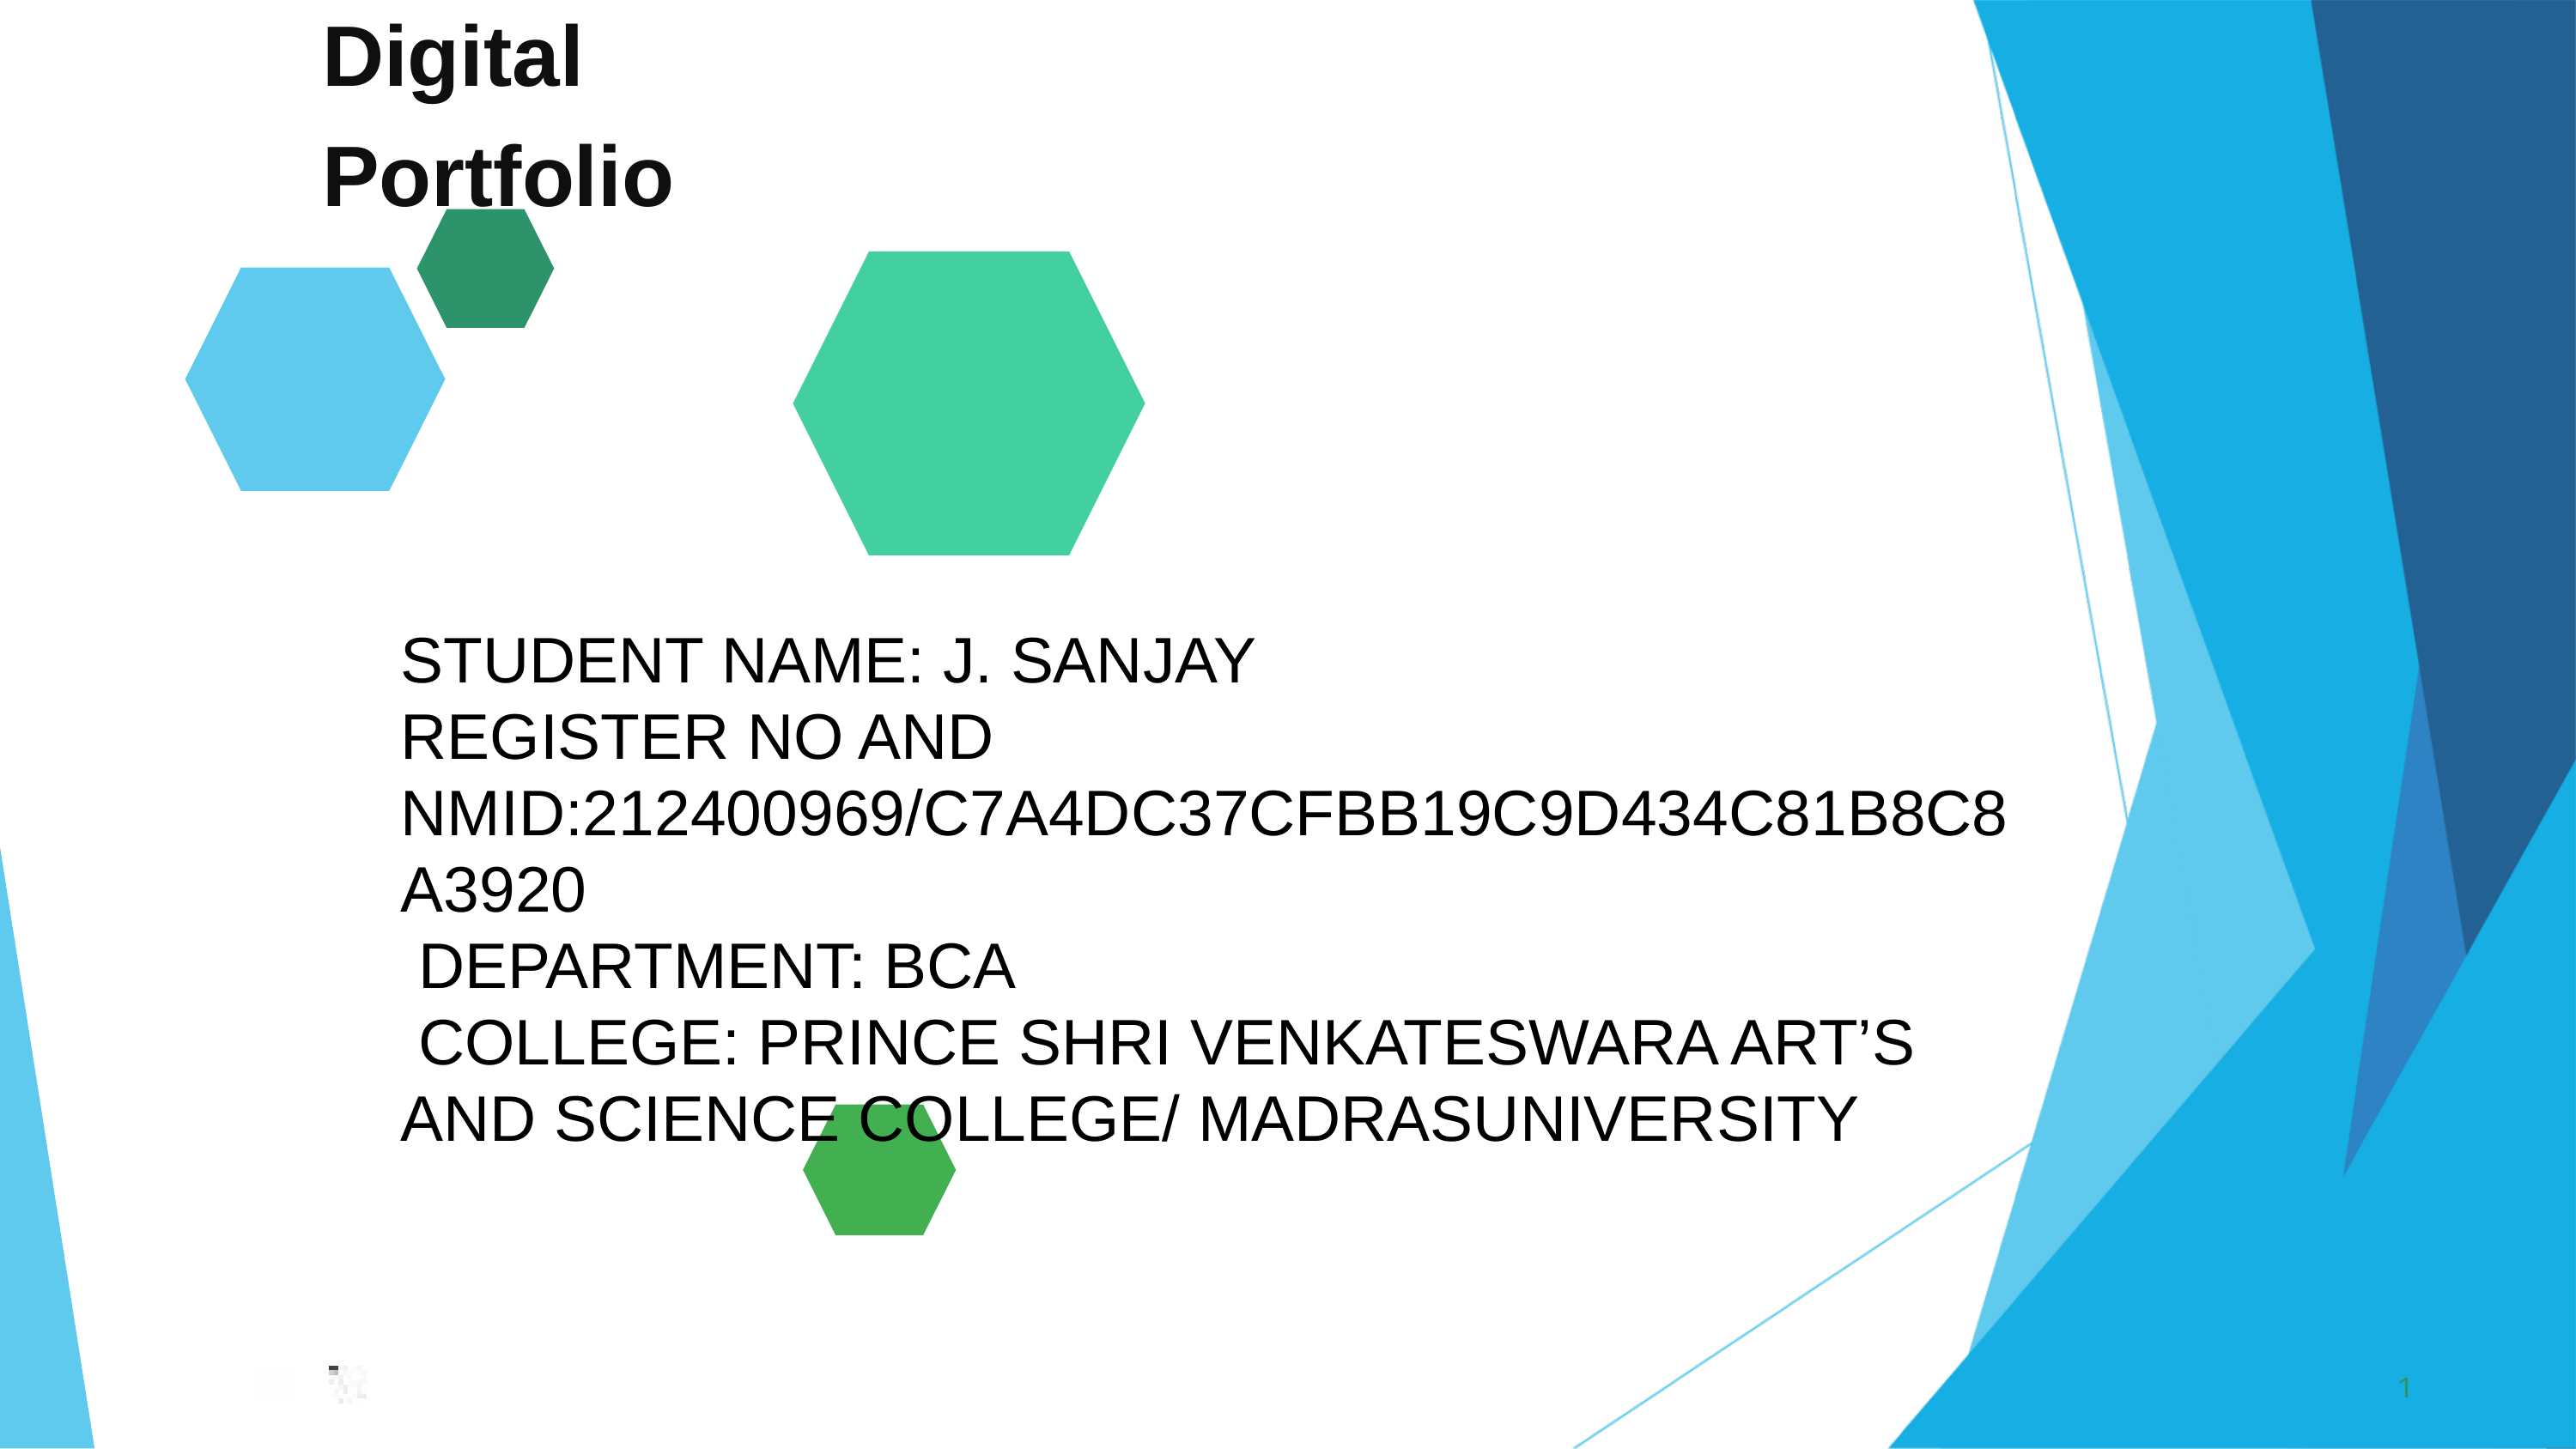

Digital Portfolio

STUDENT NAME: J. SANJAY
REGISTER NO AND NMID:212400969/C7A4DC37CFBB19C9D434C81B8C8A3920
 DEPARTMENT: BCA
 COLLEGE: PRINCE SHRI VENKATESWARA ART’S AND SCIENCE COLLEGE/ MADRASUNIVERSITY

1